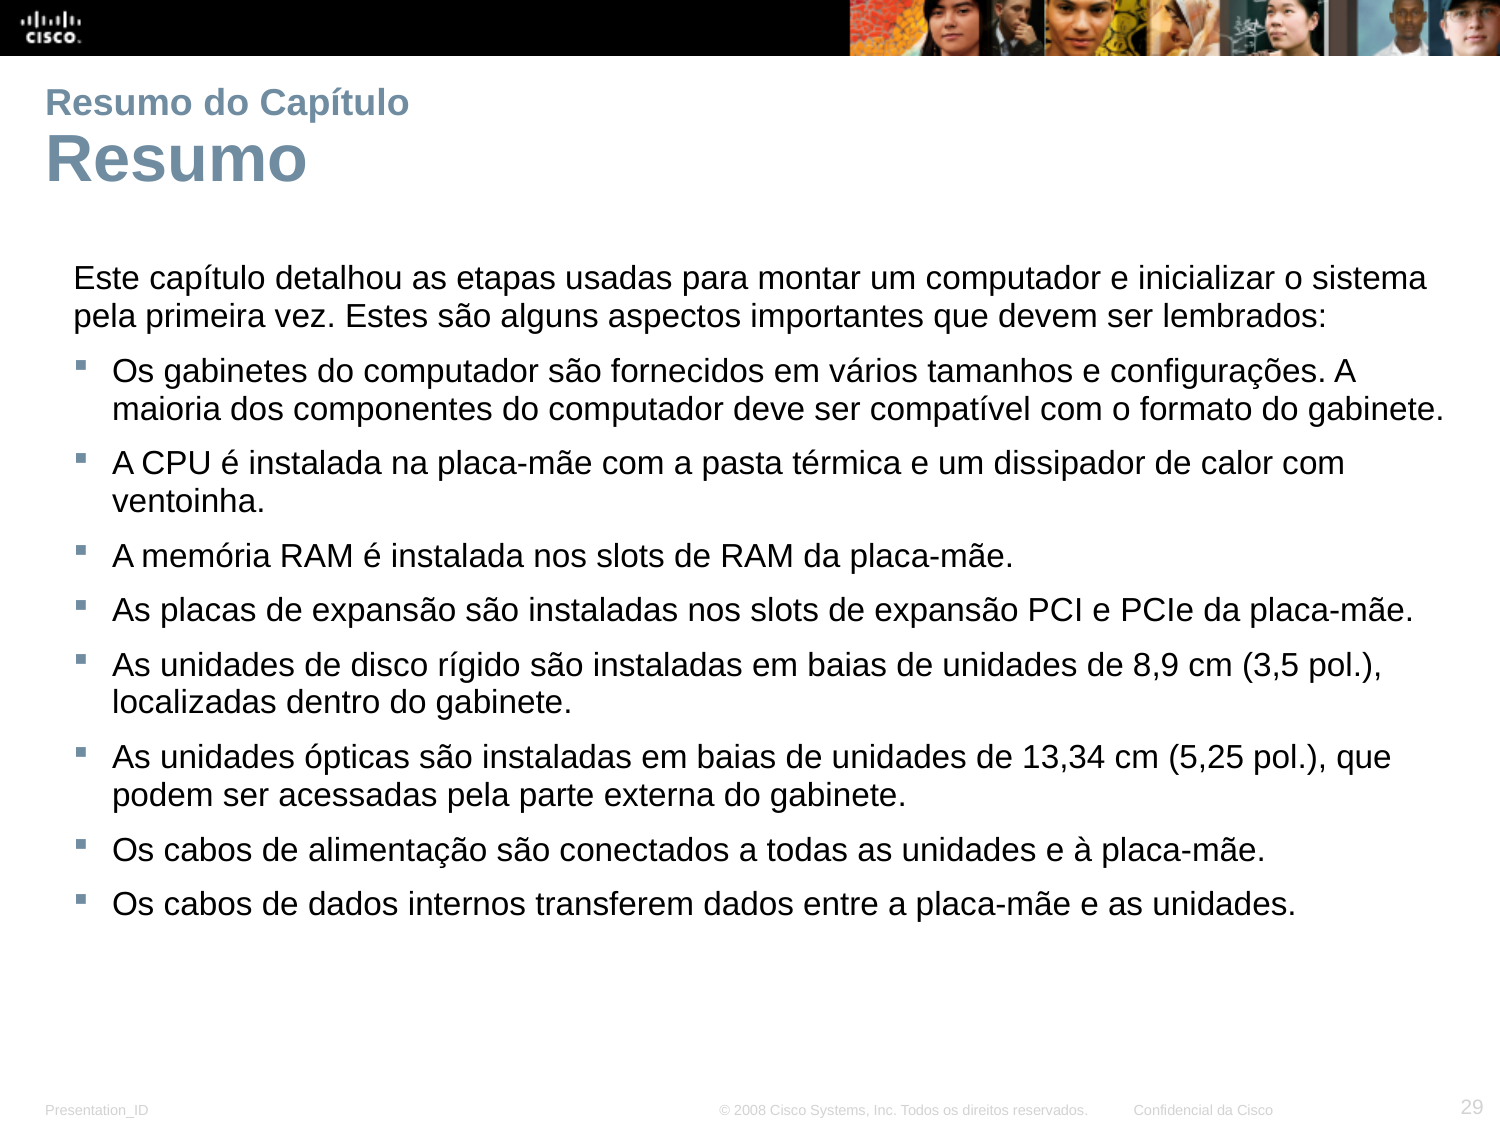

# Resumo do Capítulo Resumo
Este capítulo detalhou as etapas usadas para montar um computador e inicializar o sistema pela primeira vez. Estes são alguns aspectos importantes que devem ser lembrados:
Os gabinetes do computador são fornecidos em vários tamanhos e configurações. A maioria dos componentes do computador deve ser compatível com o formato do gabinete.
A CPU é instalada na placa-mãe com a pasta térmica e um dissipador de calor com ventoinha.
A memória RAM é instalada nos slots de RAM da placa-mãe.
As placas de expansão são instaladas nos slots de expansão PCI e PCIe da placa-mãe.
As unidades de disco rígido são instaladas em baias de unidades de 8,9 cm (3,5 pol.), localizadas dentro do gabinete.
As unidades ópticas são instaladas em baias de unidades de 13,34 cm (5,25 pol.), que podem ser acessadas pela parte externa do gabinete.
Os cabos de alimentação são conectados a todas as unidades e à placa-mãe.
Os cabos de dados internos transferem dados entre a placa-mãe e as unidades.